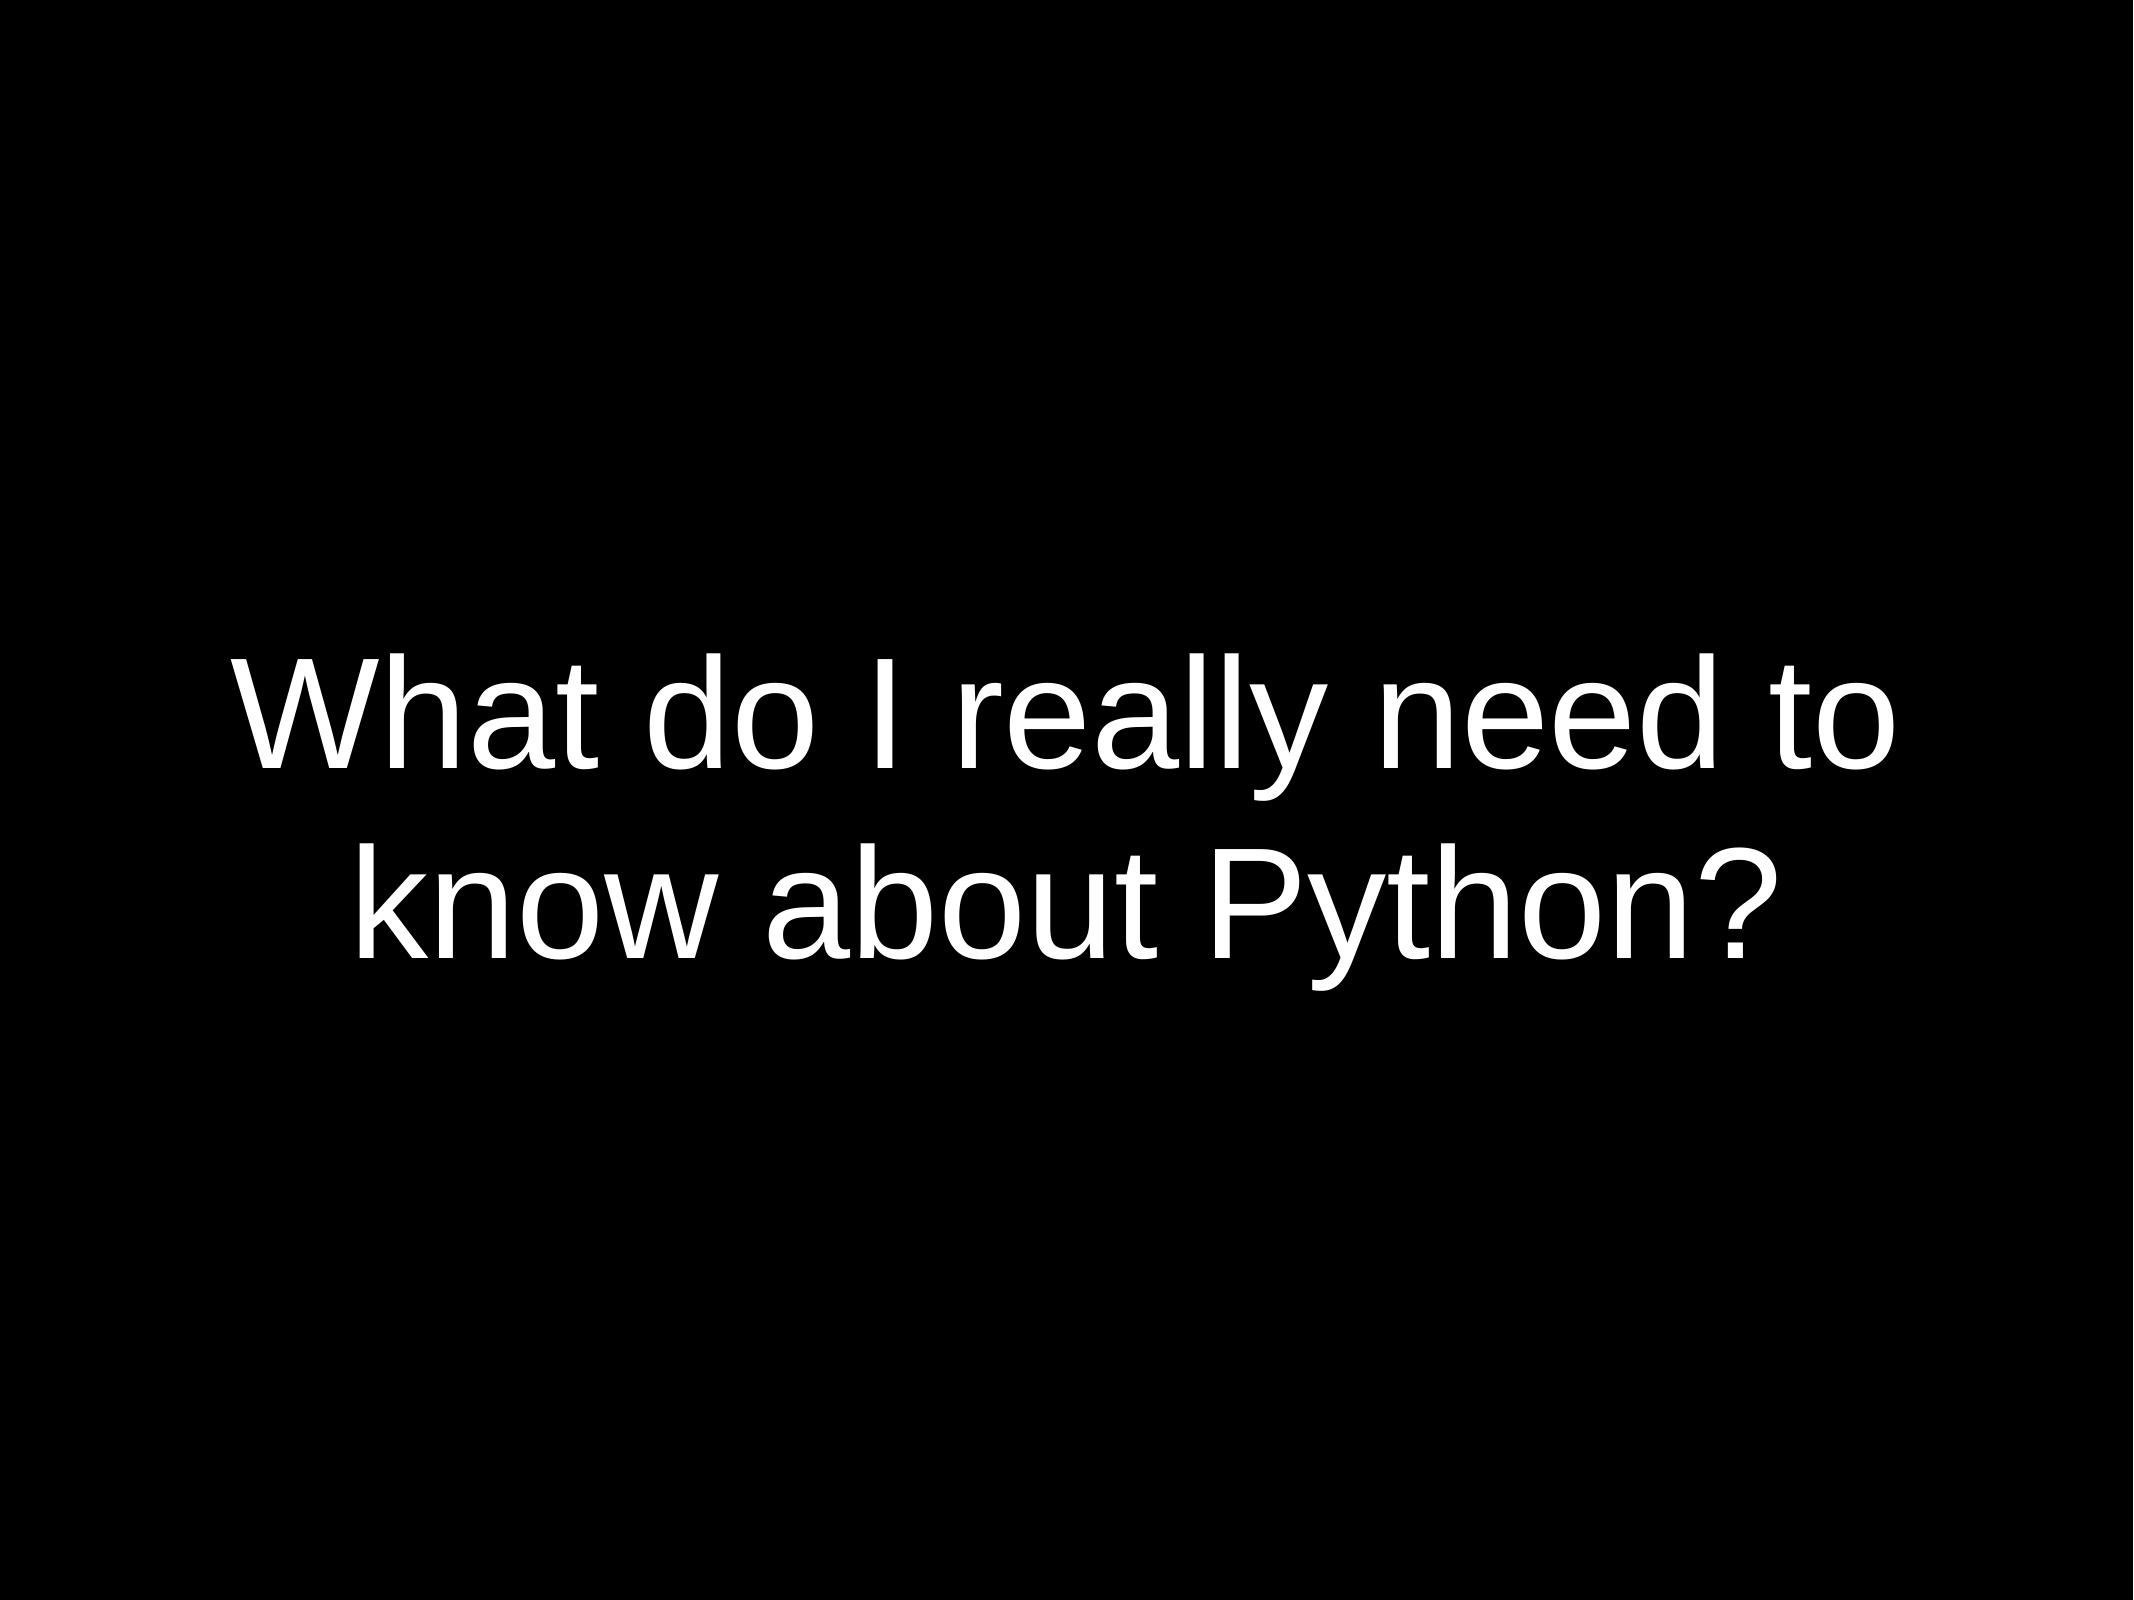

# What do I really need to know about Python?